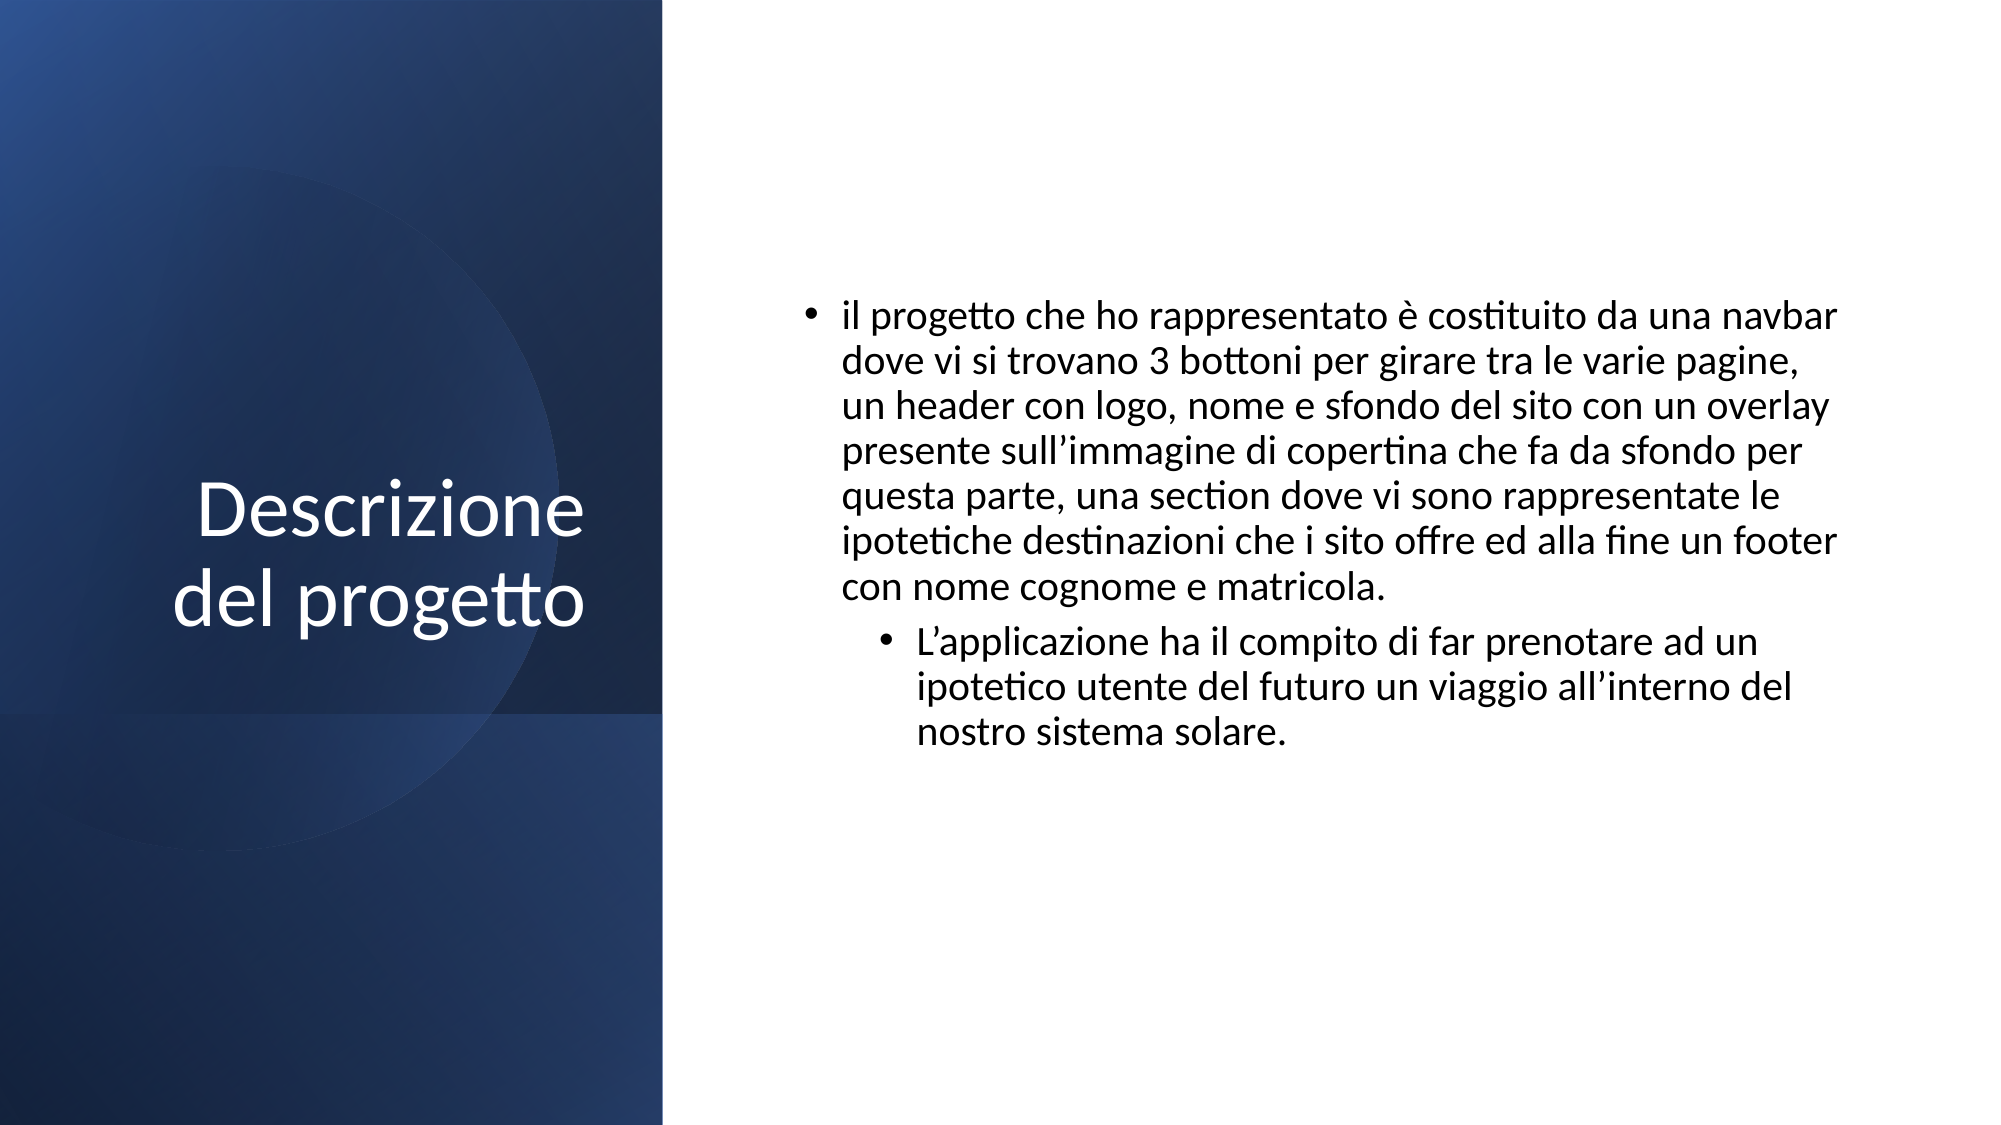

# Descrizione del progetto
il progetto che ho rappresentato è costituito da una navbar dove vi si trovano 3 bottoni per girare tra le varie pagine, un header con logo, nome e sfondo del sito con un overlay presente sull’immagine di copertina che fa da sfondo per questa parte, una section dove vi sono rappresentate le ipotetiche destinazioni che i sito offre ed alla fine un footer con nome cognome e matricola.
L’applicazione ha il compito di far prenotare ad un ipotetico utente del futuro un viaggio all’interno del nostro sistema solare.